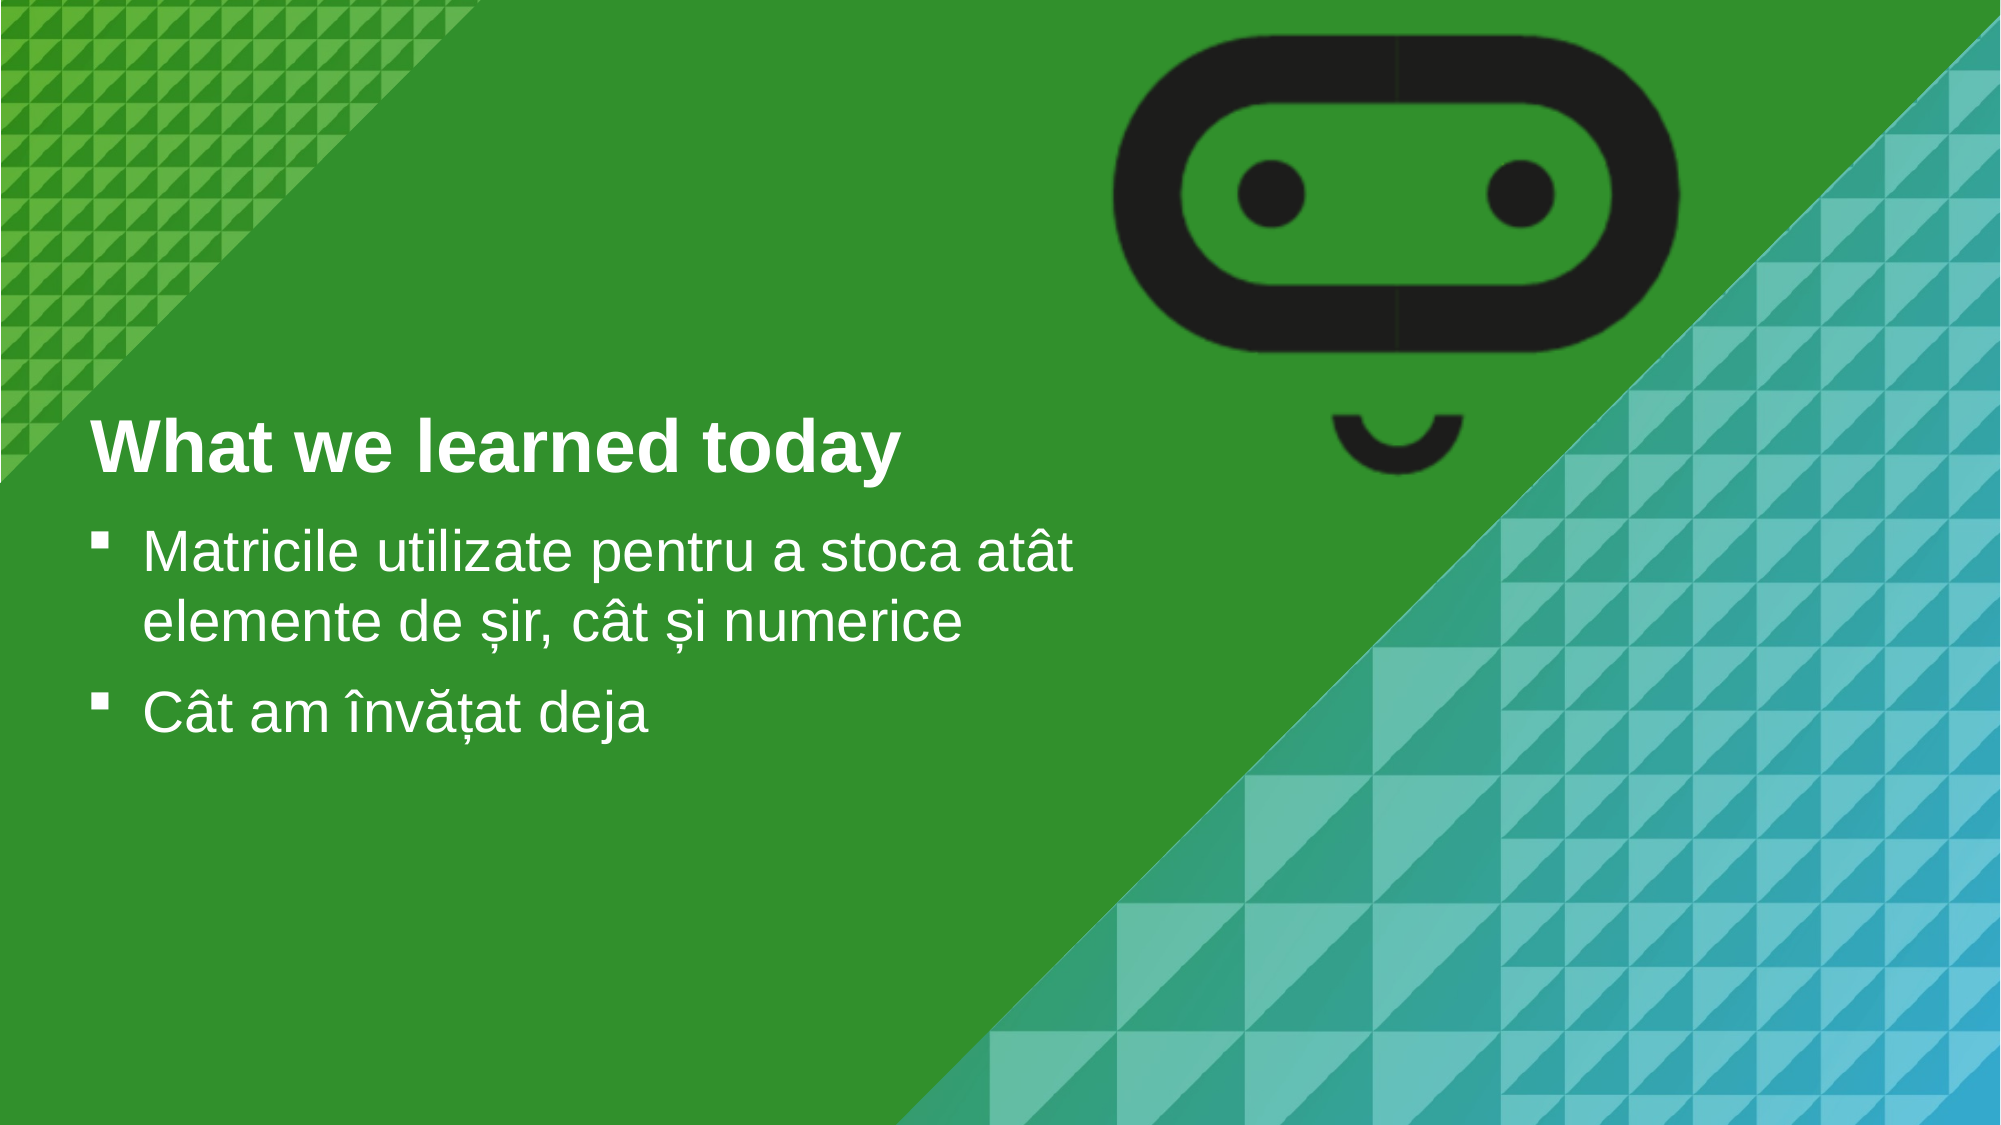

Matricile utilizate pentru a stoca atât elemente de șir, cât și numerice
Cât am învățat deja